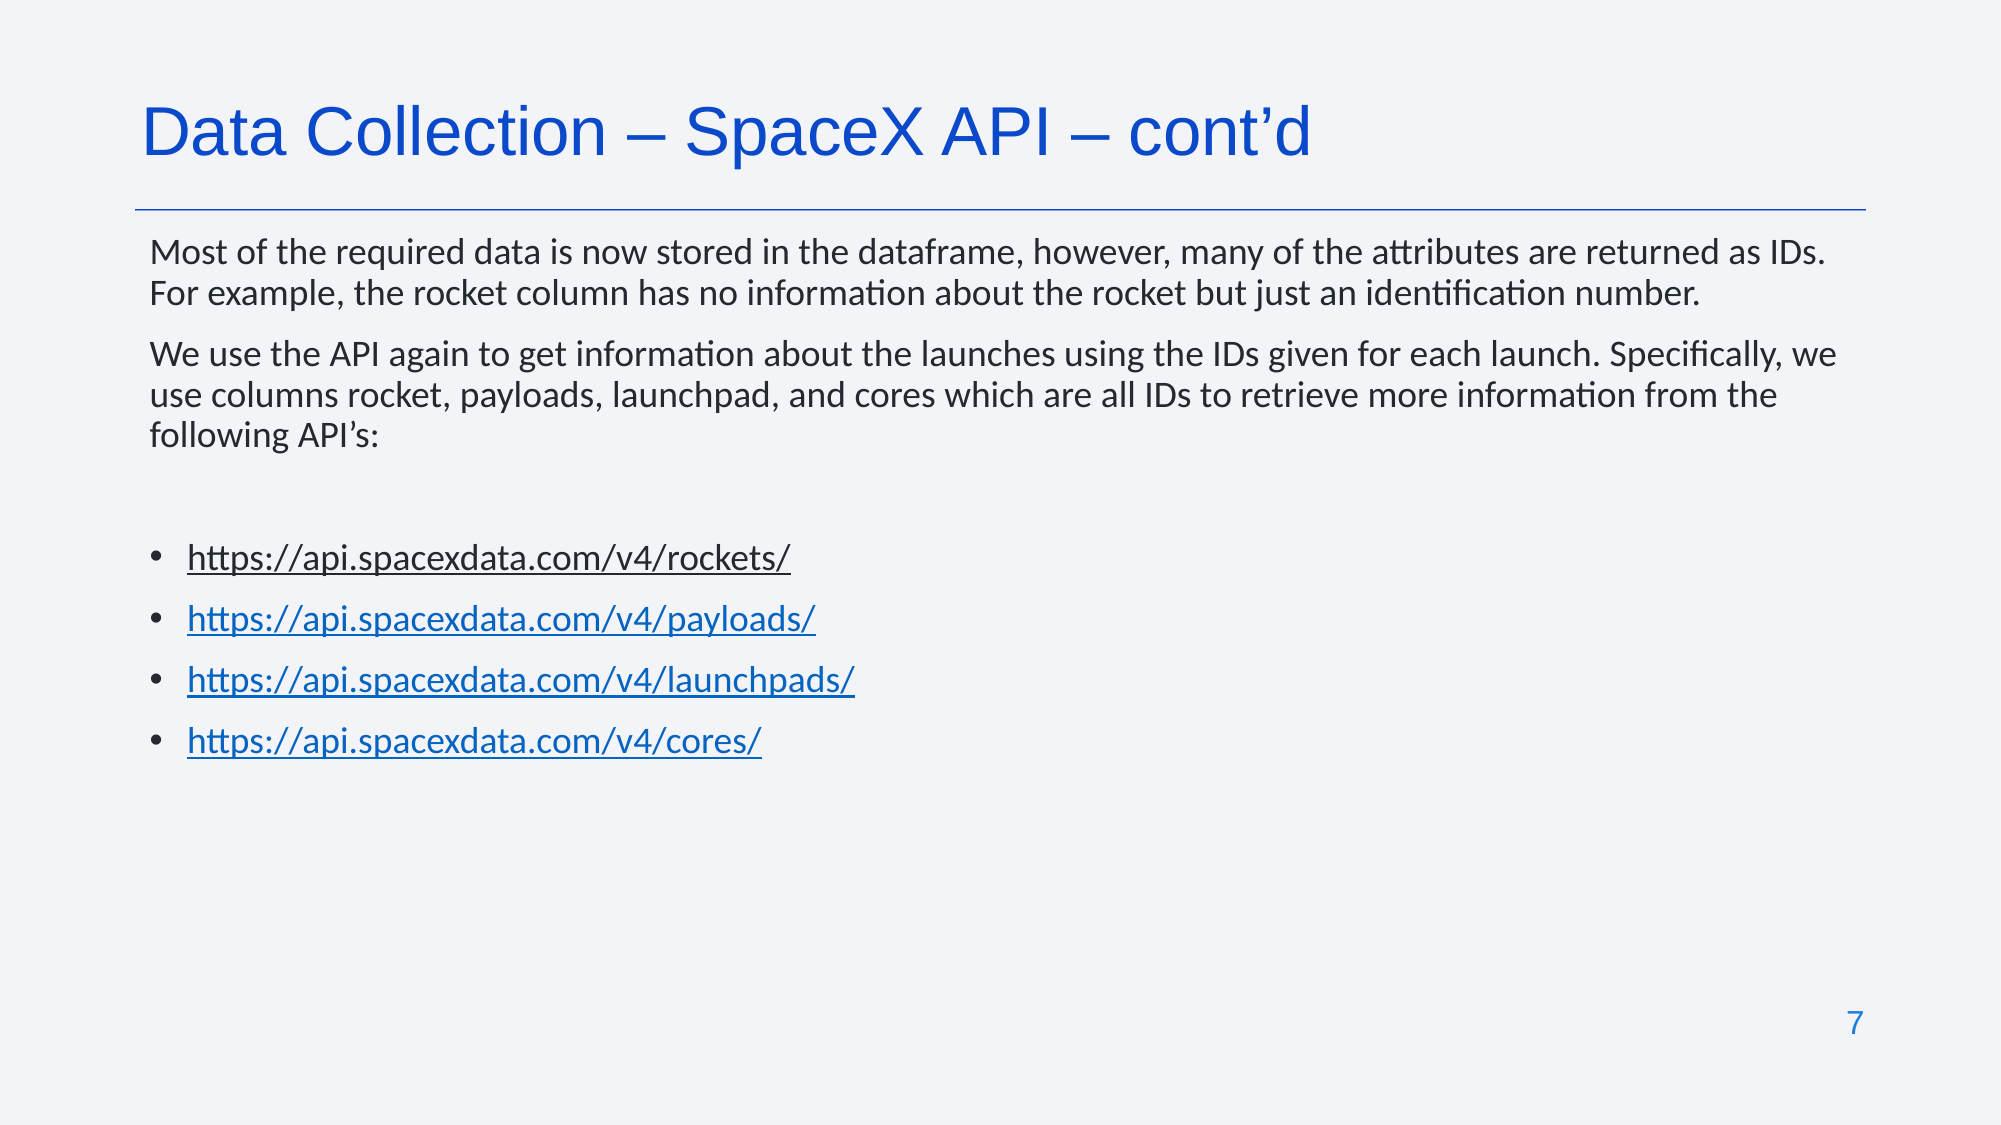

Data Collection – SpaceX API – cont’d
Most of the required data is now stored in the dataframe, however, many of the attributes are returned as IDs. For example, the rocket column has no information about the rocket but just an identification number.
We use the API again to get information about the launches using the IDs given for each launch. Specifically, we use columns rocket, payloads, launchpad, and cores which are all IDs to retrieve more information from the following API’s:

https://api.spacexdata.com/v4/rockets/
https://api.spacexdata.com/v4/payloads/
https://api.spacexdata.com/v4/launchpads/
https://api.spacexdata.com/v4/cores/

7